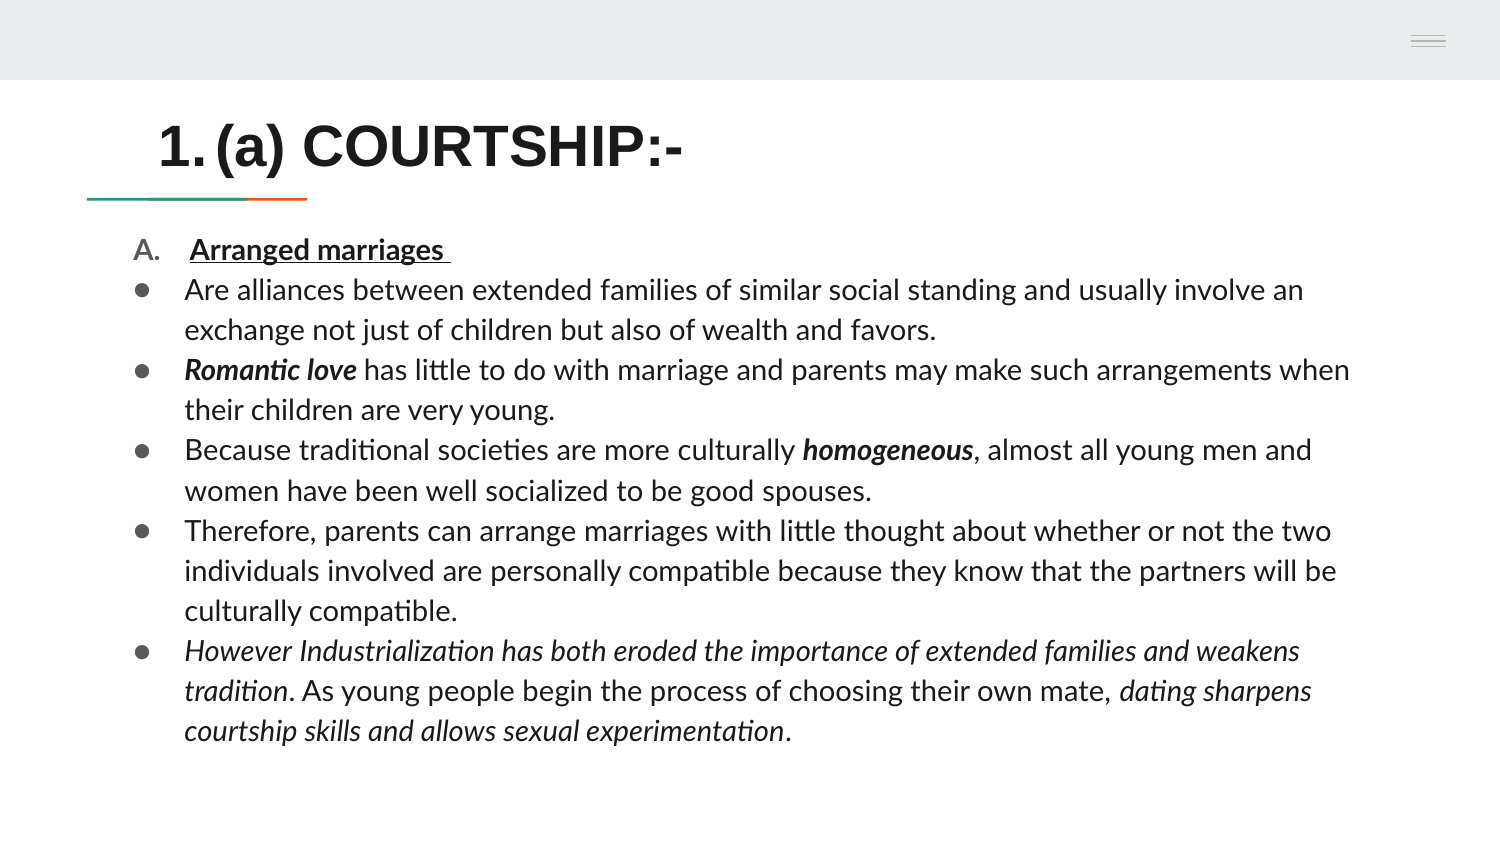

# (a) COURTSHIP:-
Arranged marriages
Are alliances between extended families of similar social standing and usually involve an exchange not just of children but also of wealth and favors.
Romantic love has little to do with marriage and parents may make such arrangements when their children are very young.
Because traditional societies are more culturally homogeneous, almost all young men and women have been well socialized to be good spouses.
Therefore, parents can arrange marriages with little thought about whether or not the two individuals involved are personally compatible because they know that the partners will be culturally compatible.
However Industrialization has both eroded the importance of extended families and weakens tradition. As young people begin the process of choosing their own mate, dating sharpens courtship skills and allows sexual experimentation.